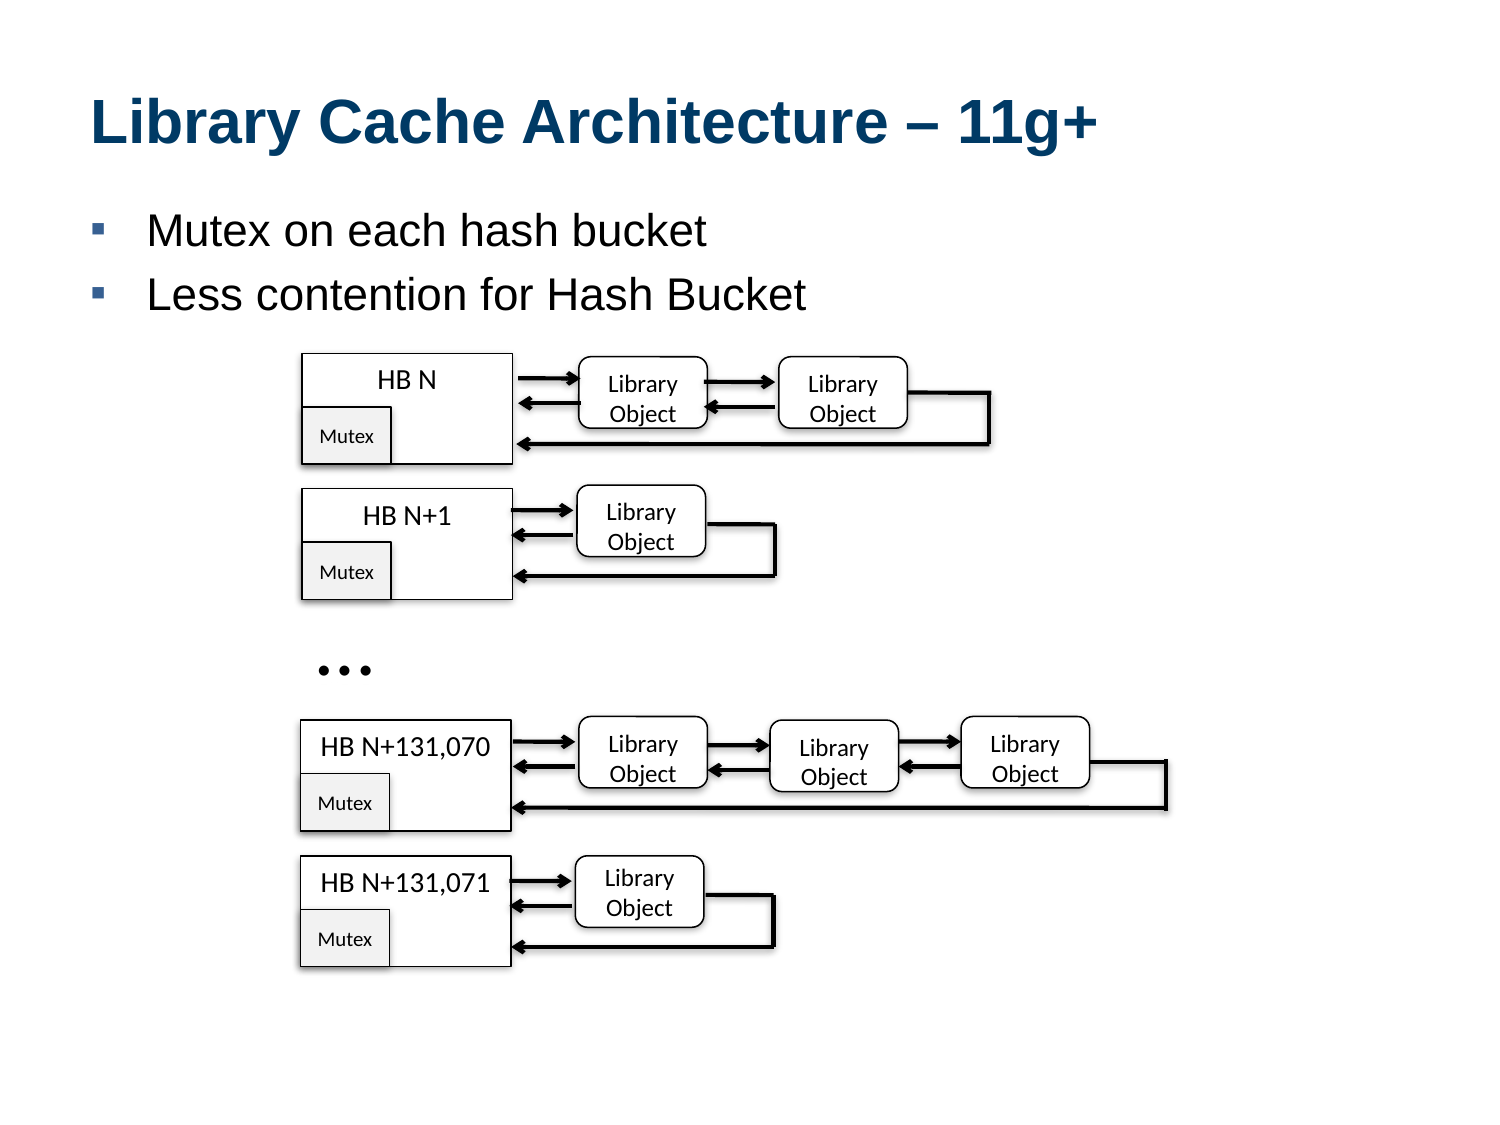

# Library Cache Architecture – 11g+
Mutex on each hash bucket
Less contention for Hash Bucket
HB N
Library Object
Library Object
Mutex
Library Object
HB N+1
Mutex
…
Library Object
Library Object
HB N+131,070
Library Object
Mutex
HB N+131,071
Library Object
Mutex
15